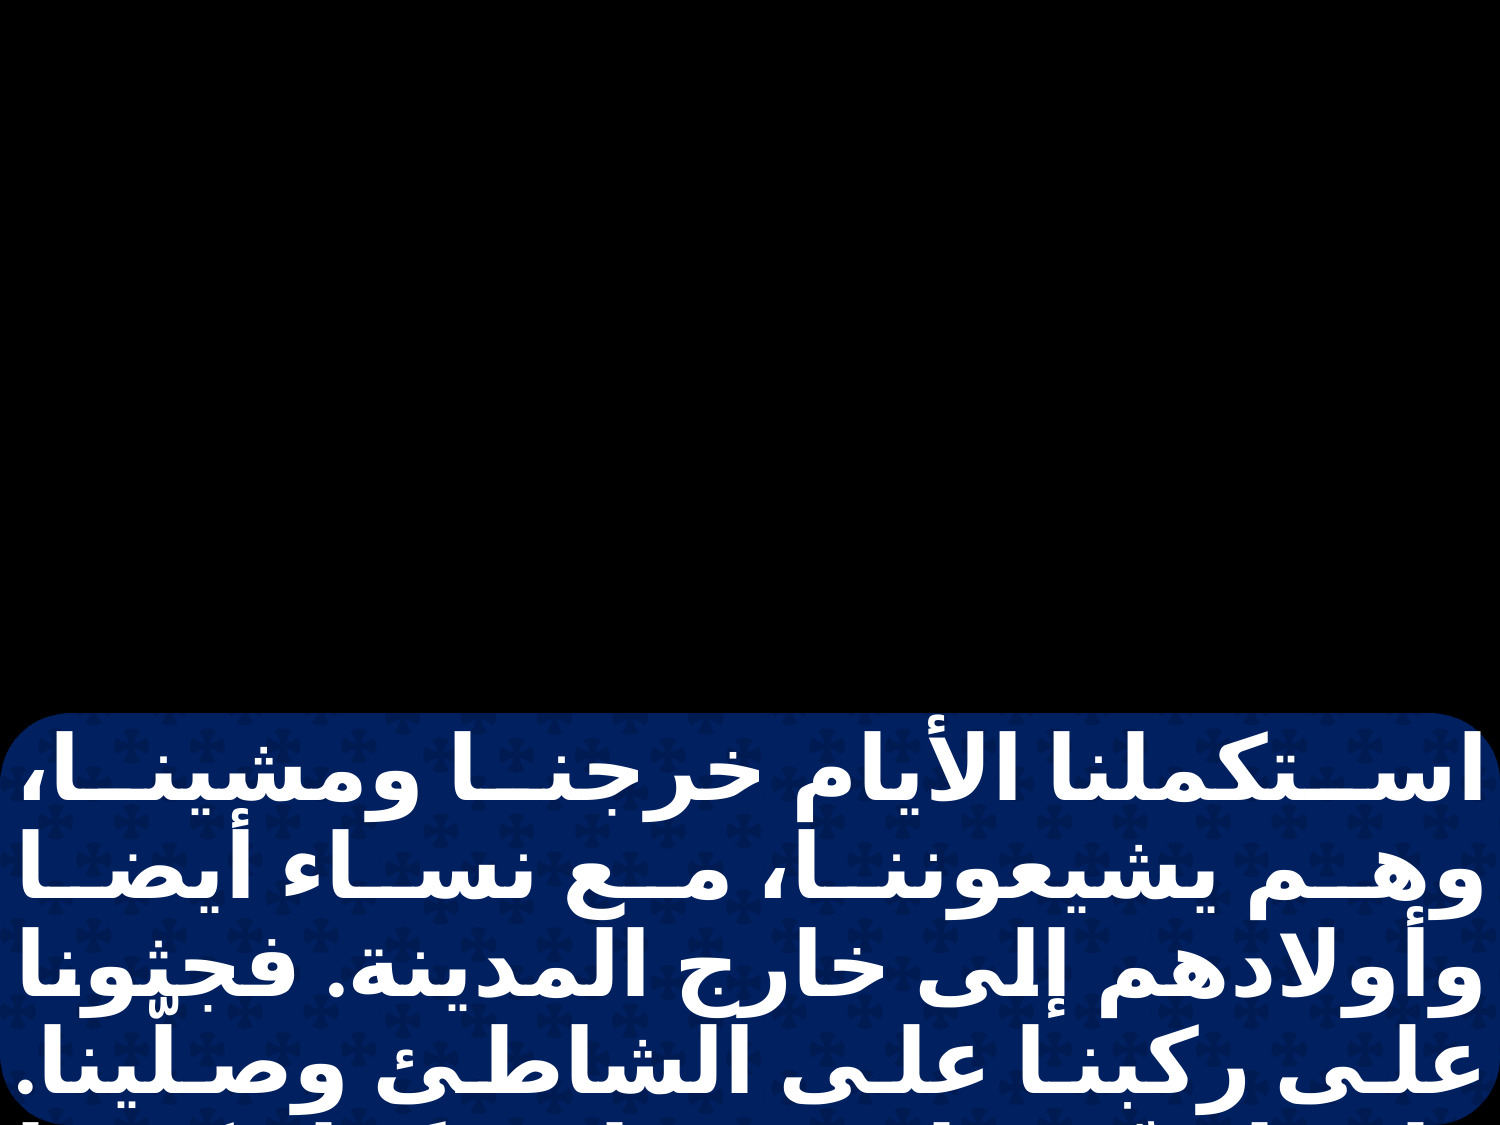

استكملنا الأيام خرجنا ومشينا، وهم يشيعوننا، مع نساء أيضا وأولادهم إلى خارج المدينة. فجثونا على ركبنا على الشاطئ وصلّينا. ولما ودّعنا بعضنا بعضًا ركبنا السفينة. وأما أولئك فرجعوا إلى خاصتهم.